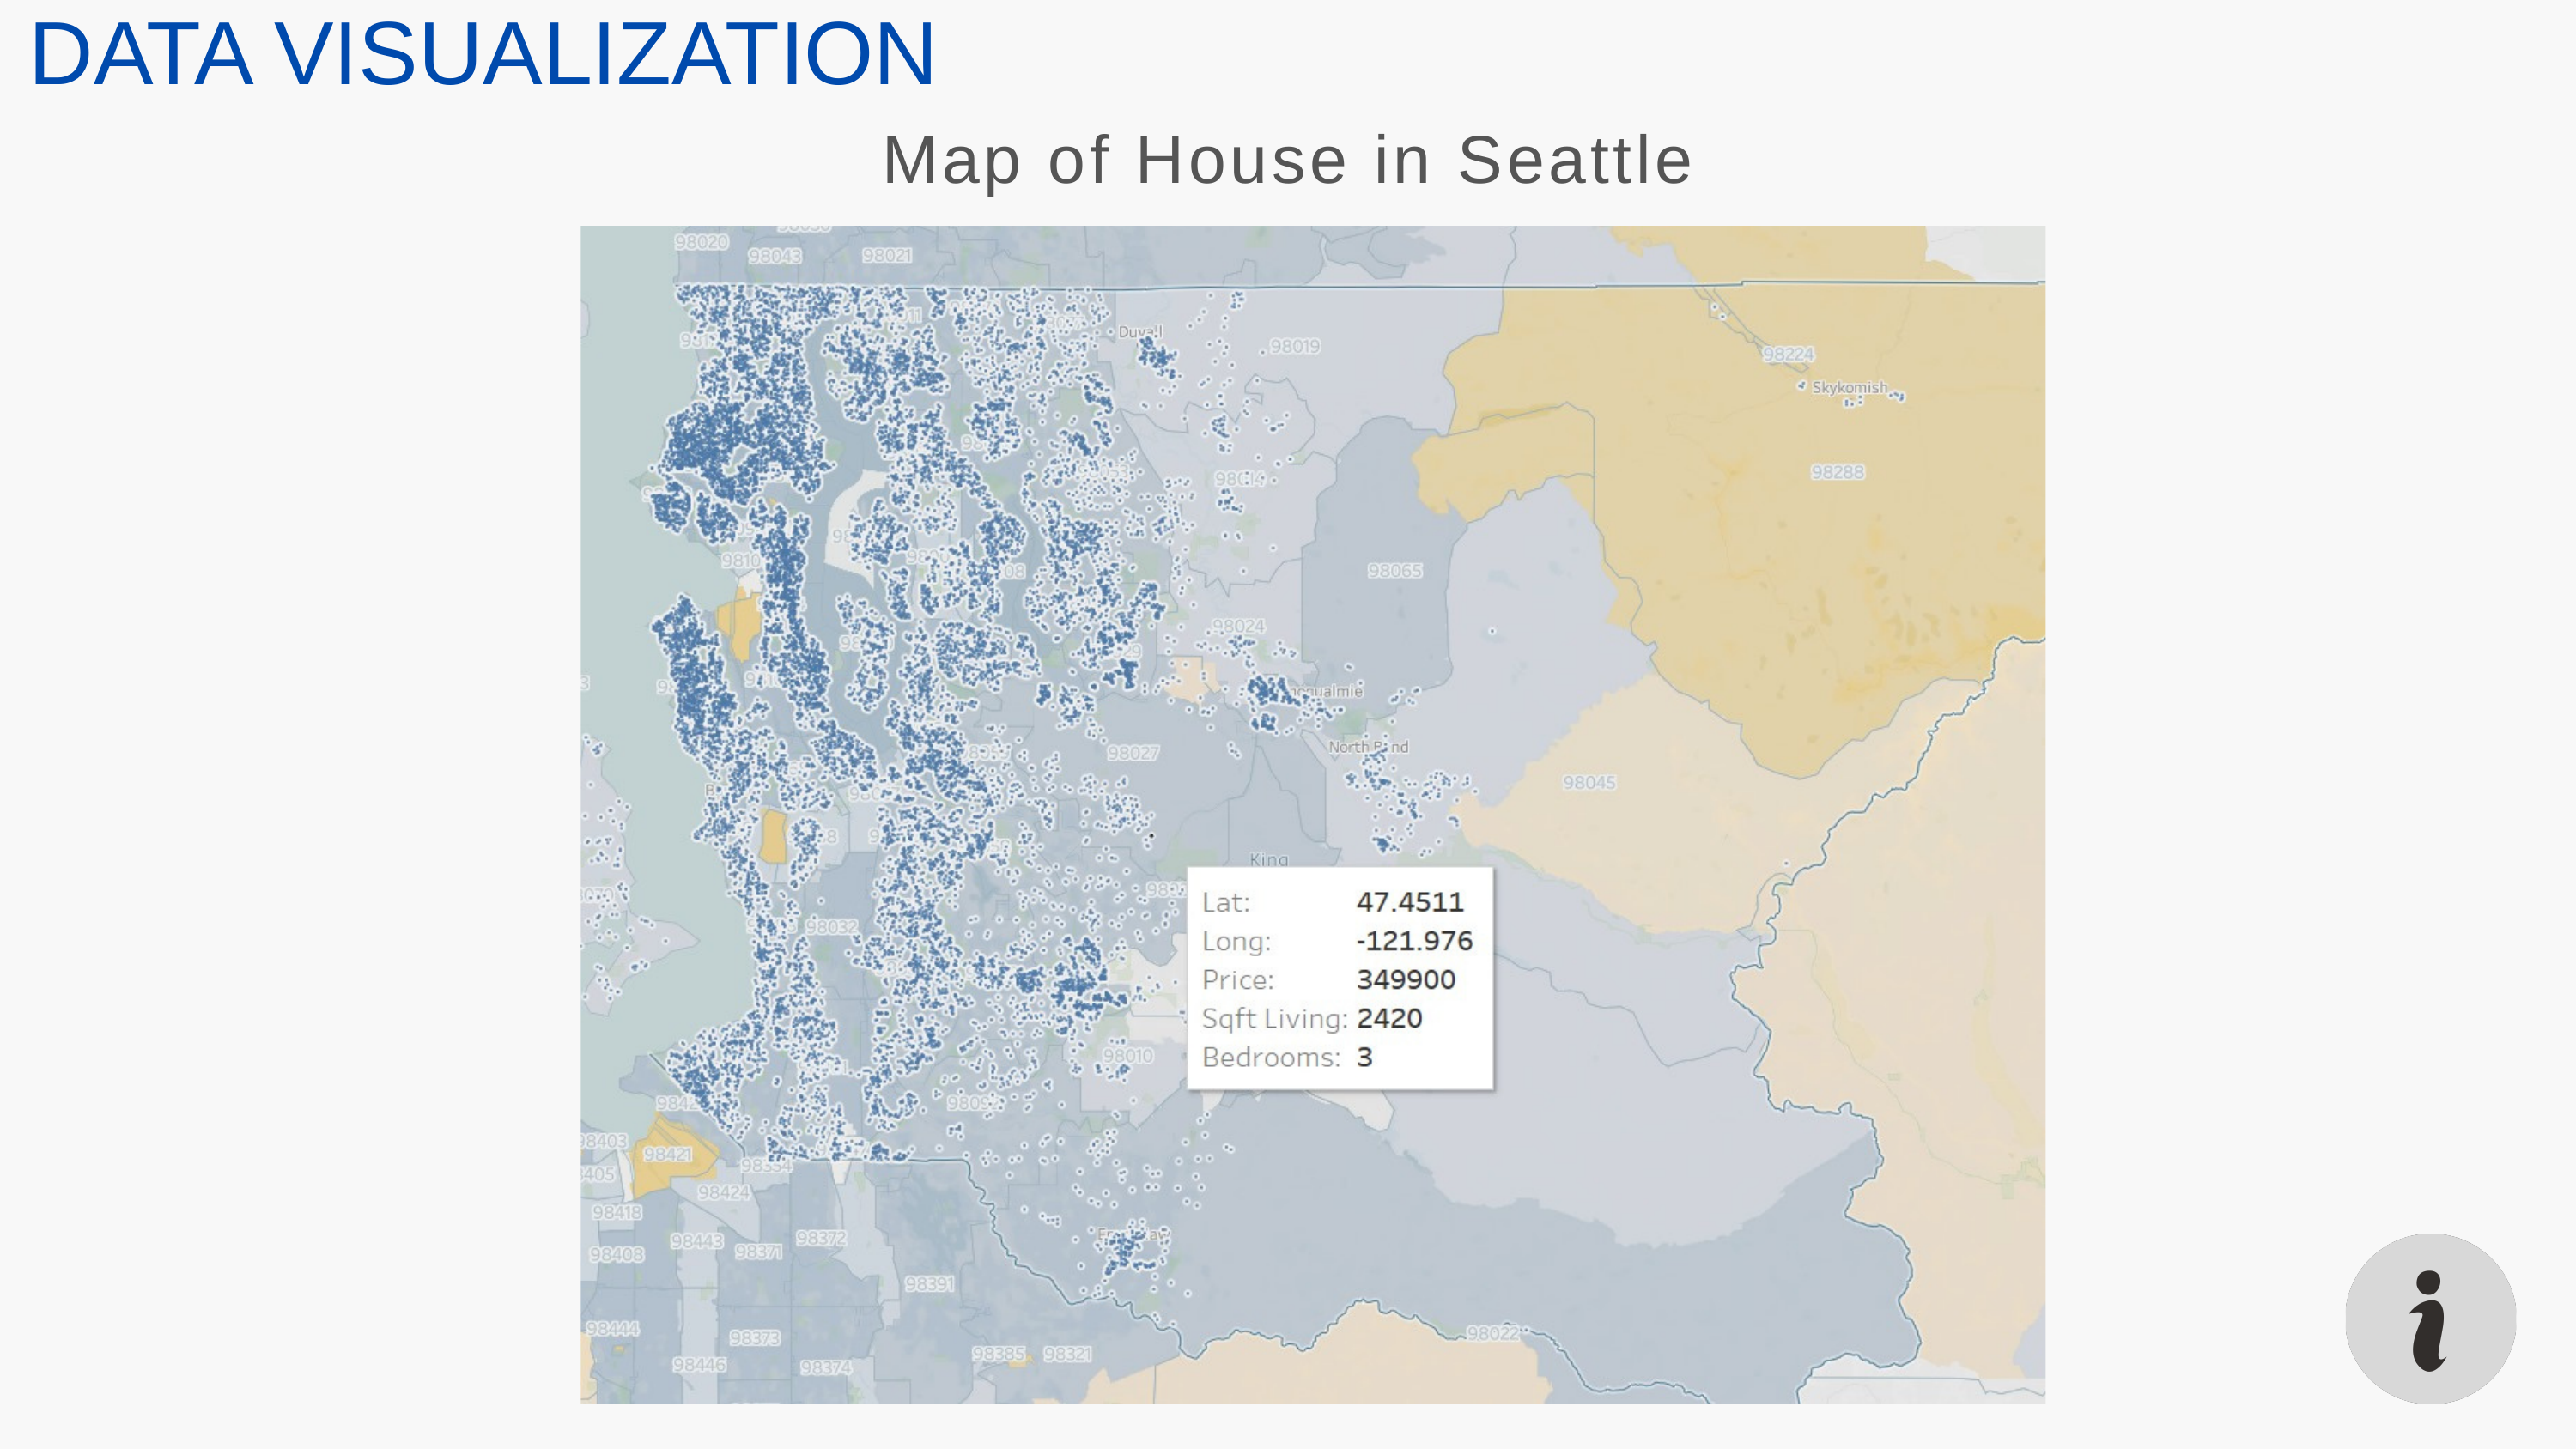

DATA VISUALIZATION
Map of House in Seattle